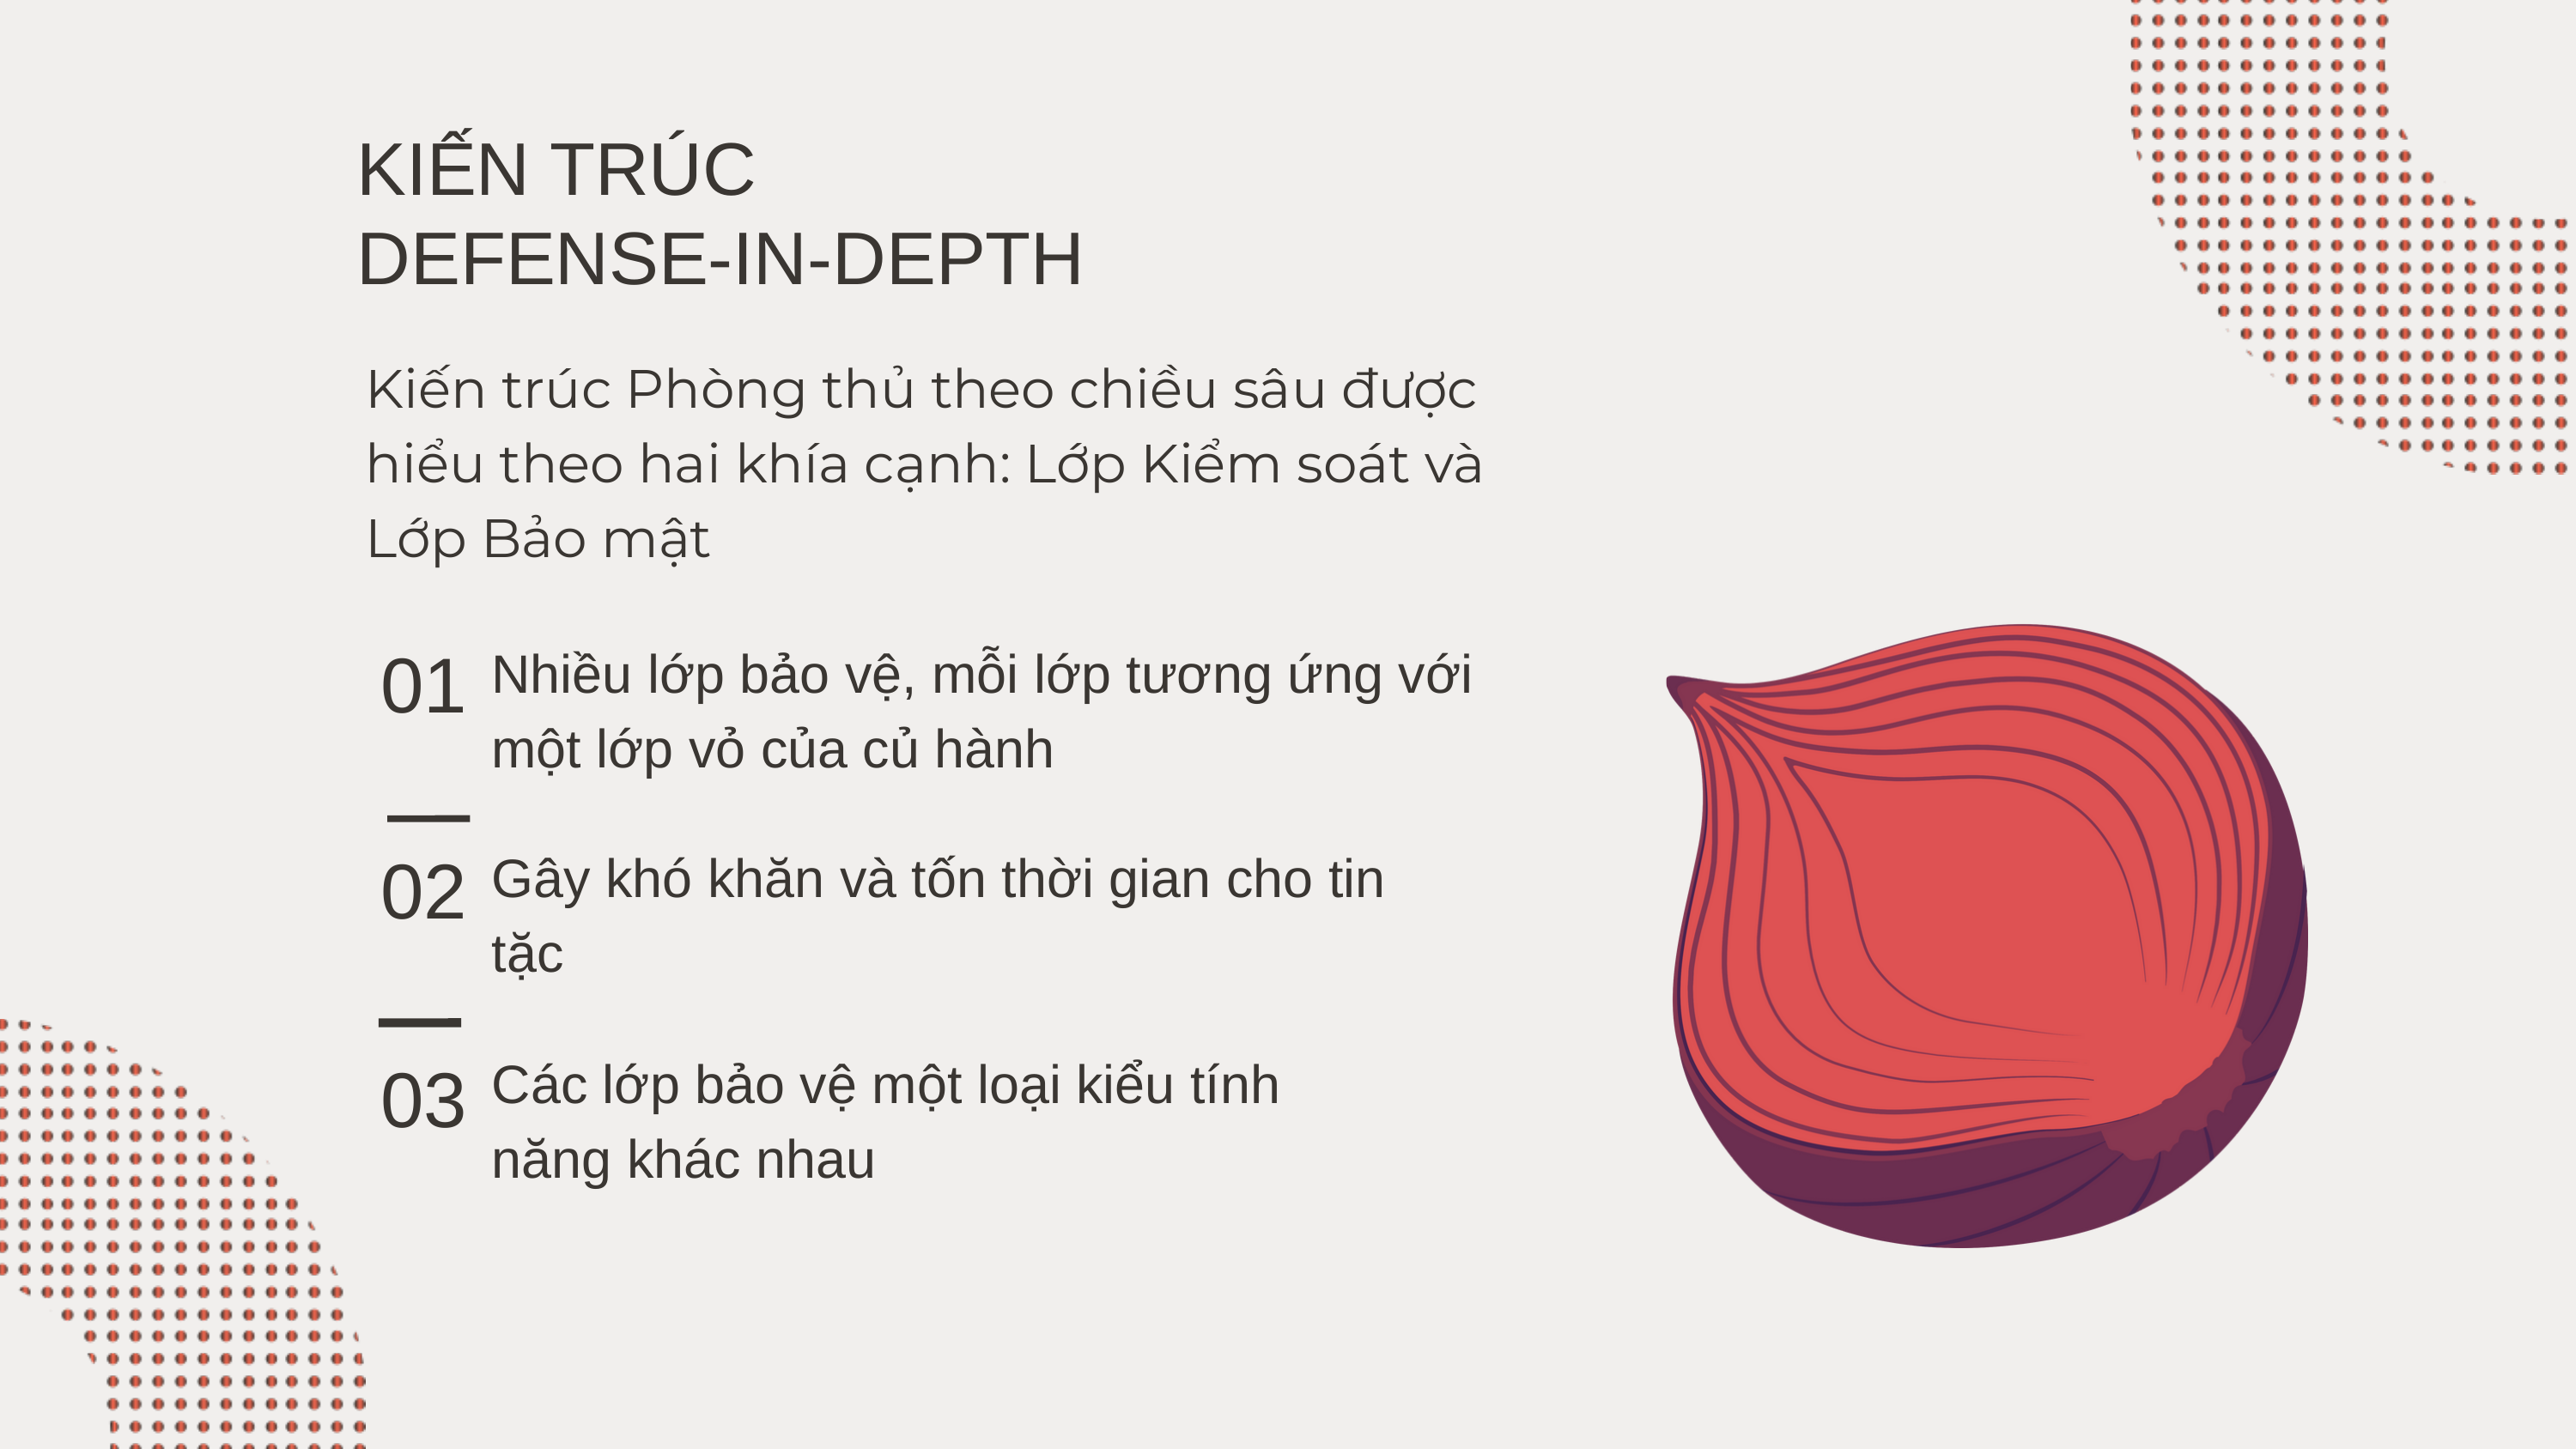

KIẾN TRÚC
DEFENSE-IN-DEPTH
Kiến trúc Phòng thủ theo chiều sâu được hiểu theo hai khía cạnh: Lớp Kiểm soát và Lớp Bảo mật

01
Nhiều lớp bảo vệ, mỗi lớp tương ứng với một lớp vỏ của củ hành

02
Gây khó khăn và tốn thời gian cho tin tặc

03
Các lớp bảo vệ một loại kiểu tính năng khác nhau